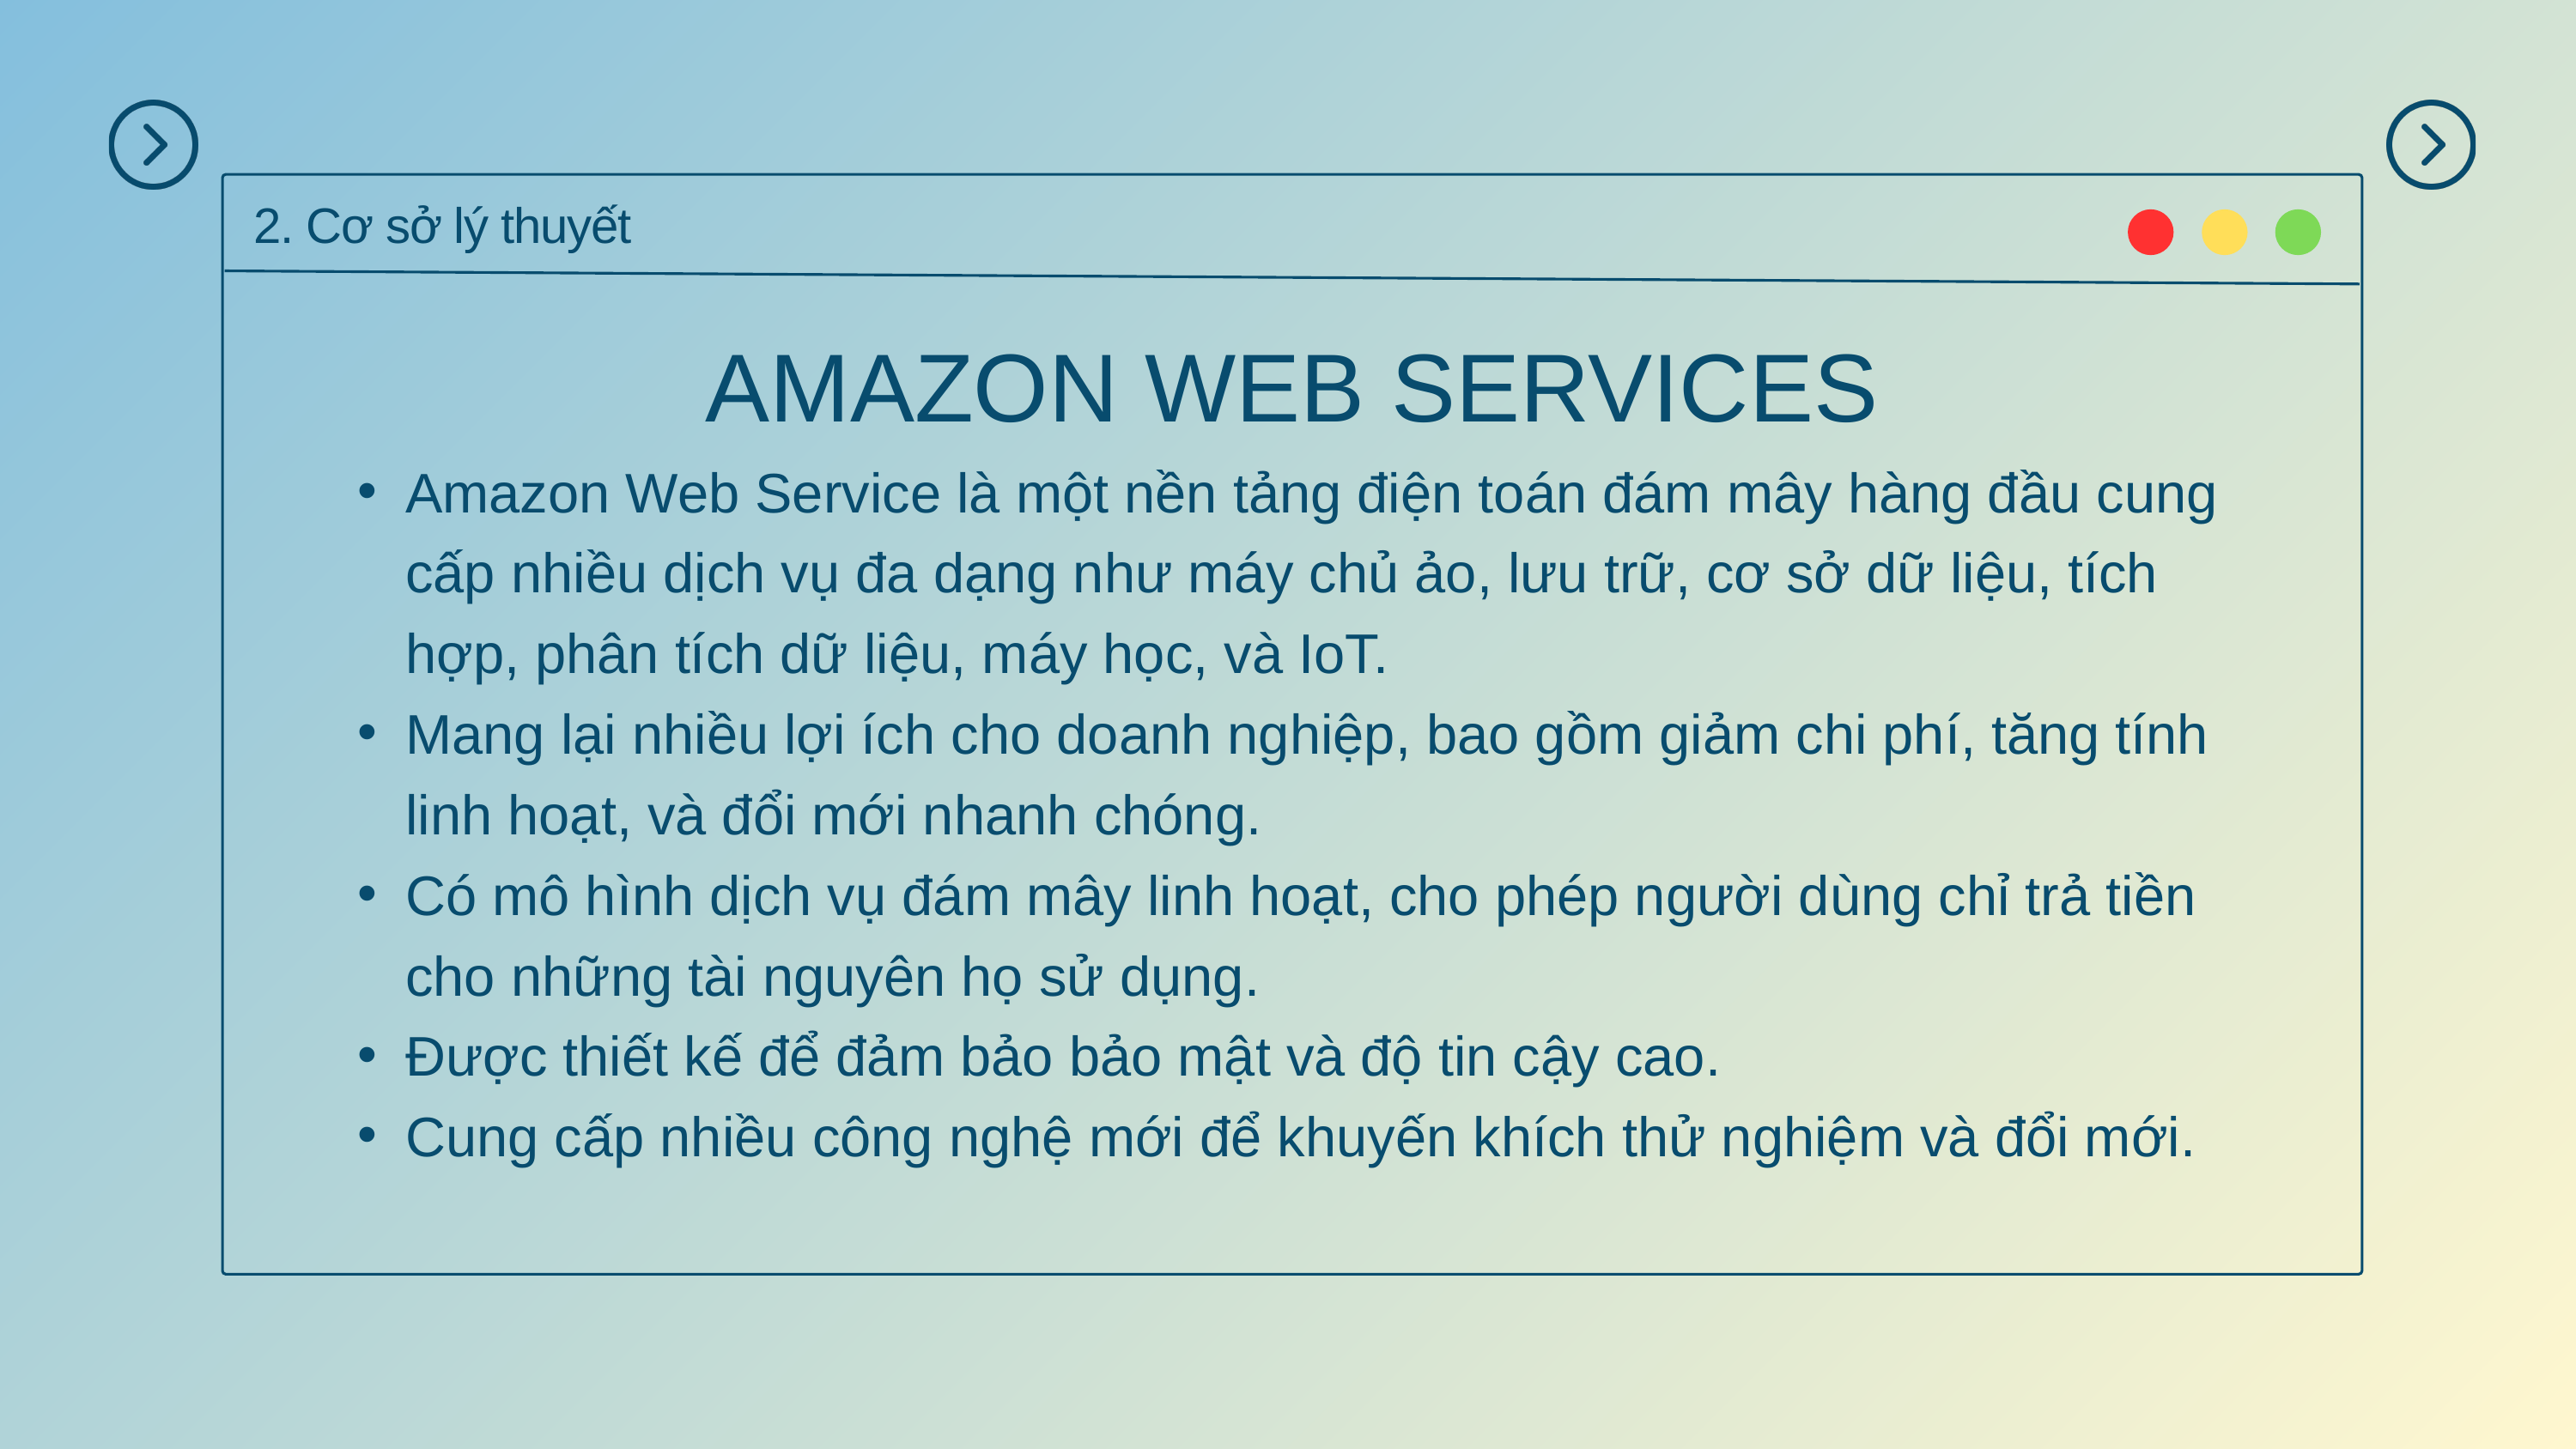

2. Cơ sở lý thuyết

AMAZON WEB SERVICES
Amazon Web Service là một nền tảng điện toán đám mây hàng đầu cung cấp nhiều dịch vụ đa dạng như máy chủ ảo, lưu trữ, cơ sở dữ liệu, tích hợp, phân tích dữ liệu, máy học, và IoT.
Mang lại nhiều lợi ích cho doanh nghiệp, bao gồm giảm chi phí, tăng tính linh hoạt, và đổi mới nhanh chóng.
Có mô hình dịch vụ đám mây linh hoạt, cho phép người dùng chỉ trả tiền cho những tài nguyên họ sử dụng.
Được thiết kế để đảm bảo bảo mật và độ tin cậy cao.
Cung cấp nhiều công nghệ mới để khuyến khích thử nghiệm và đổi mới.